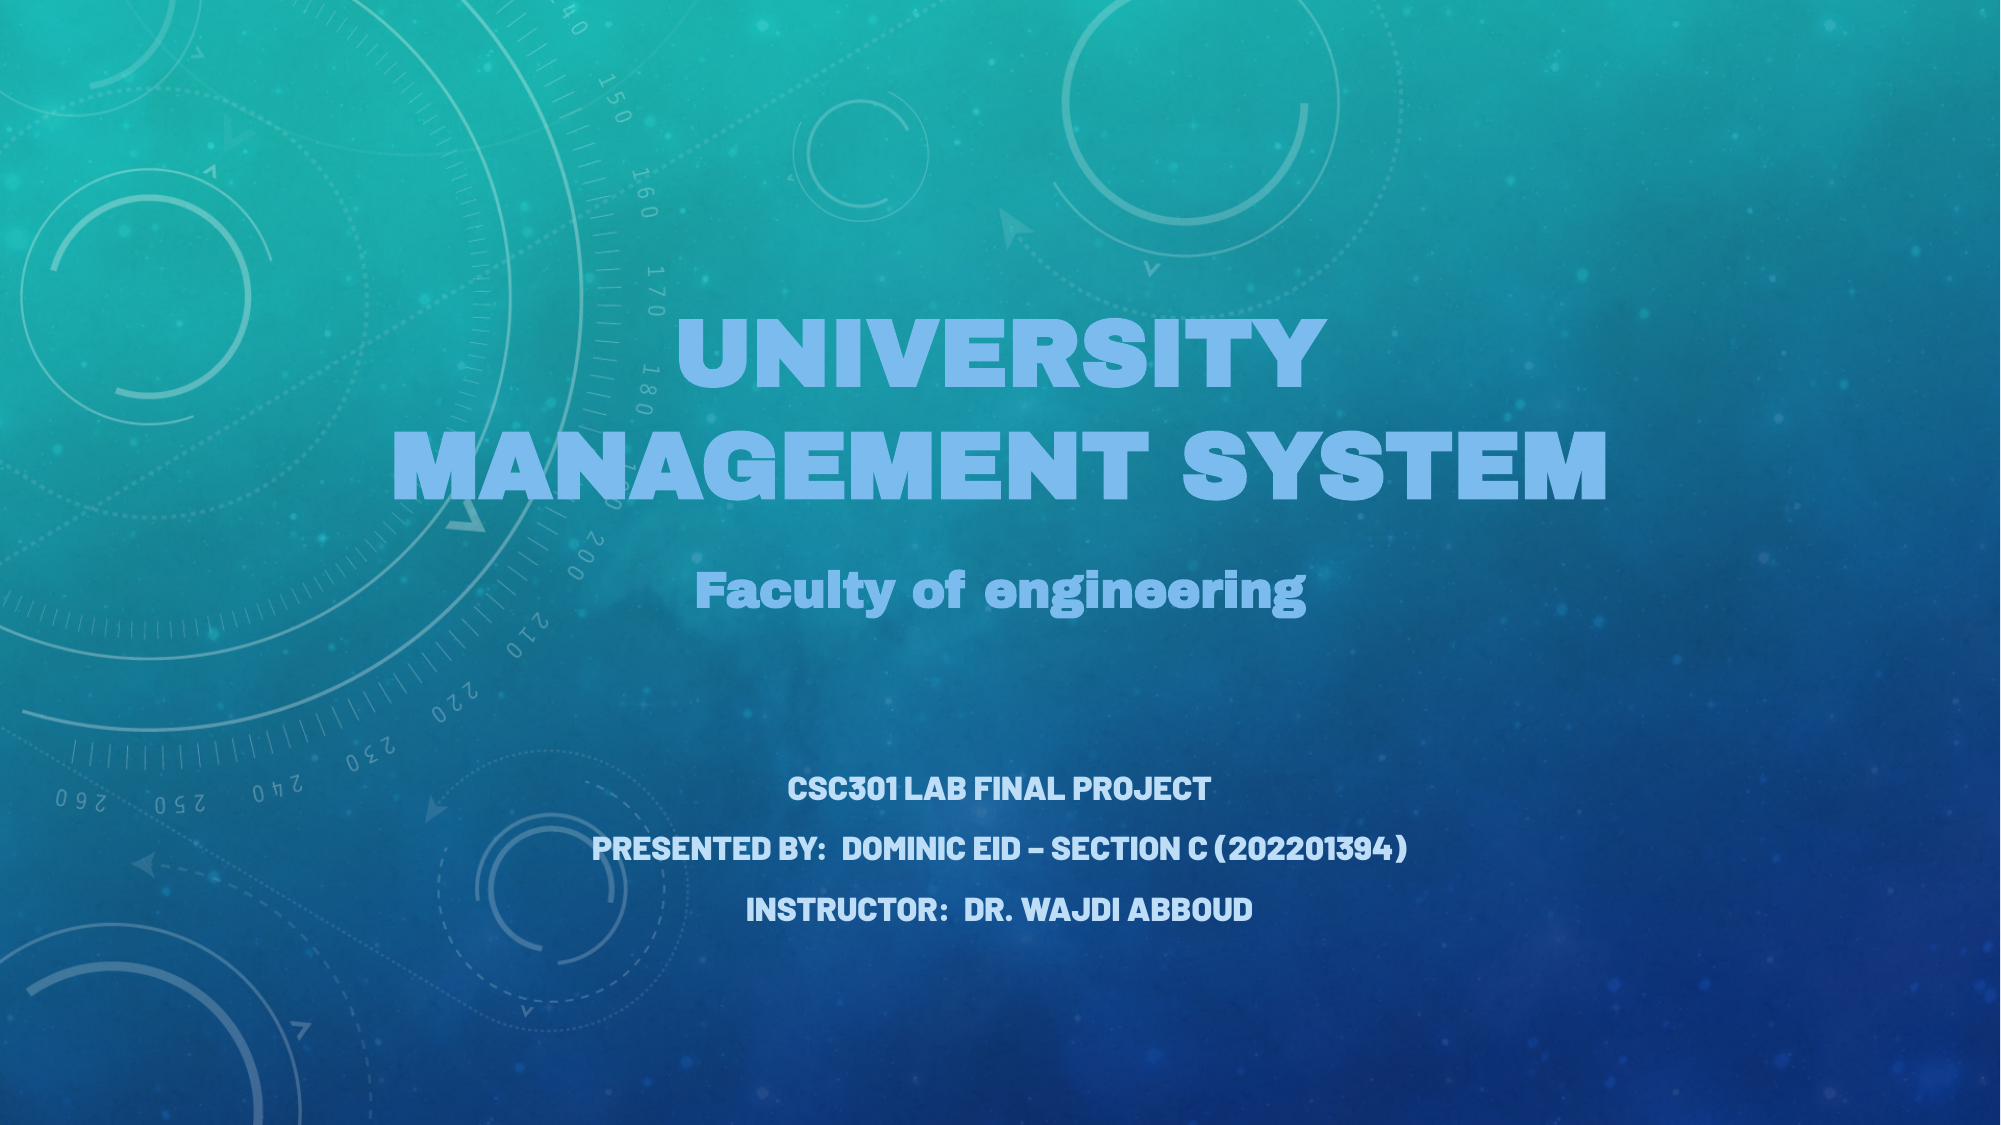

# University Management system
Faculty of engineering
CSC301 Lab final project
Presented by:  Dominic Eid – Section C (202201394)
Instructor:  Dr. Wajdi Abboud